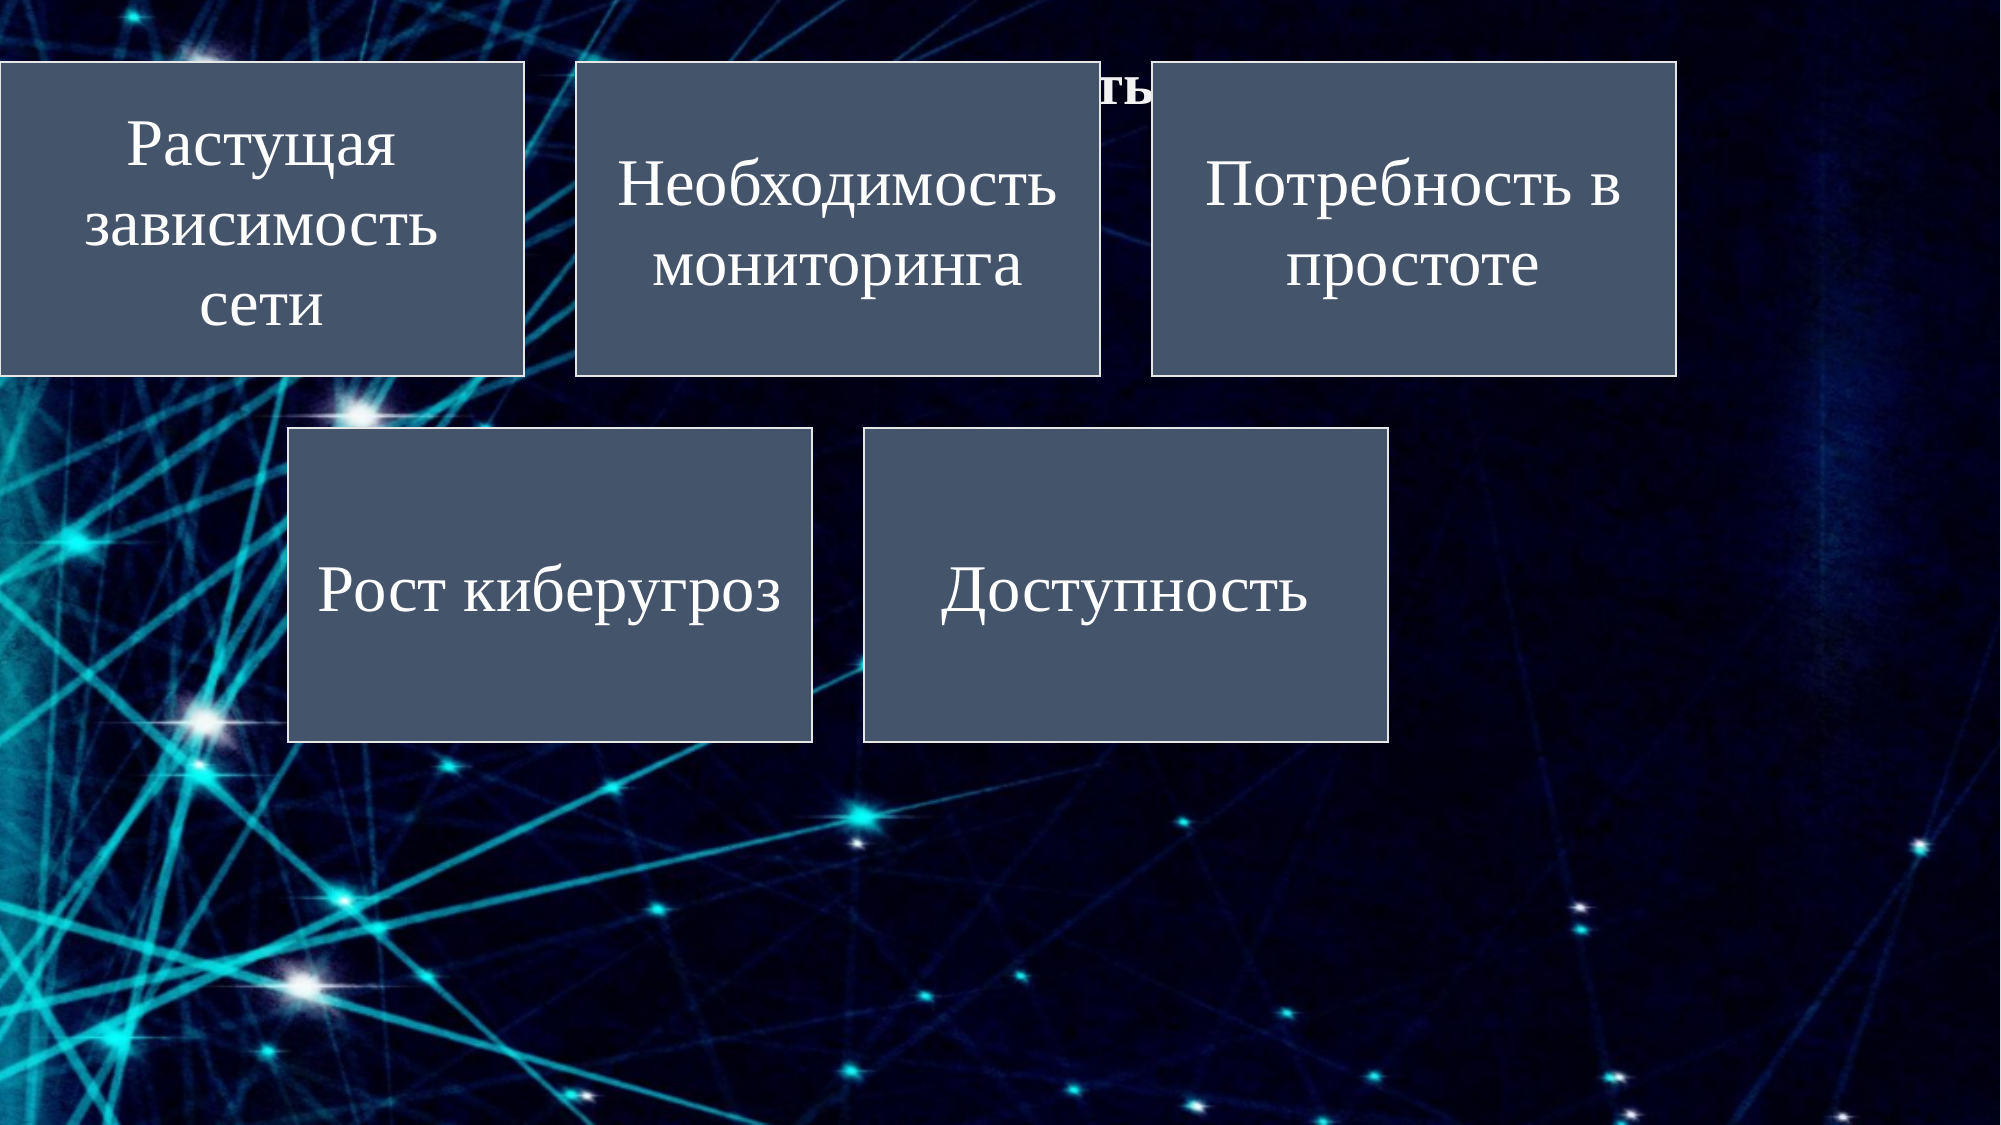

Актуальность
Растущая зависимость сети
Необходимость мониторинга
Потребность в простоте
Рост киберугроз
Доступность